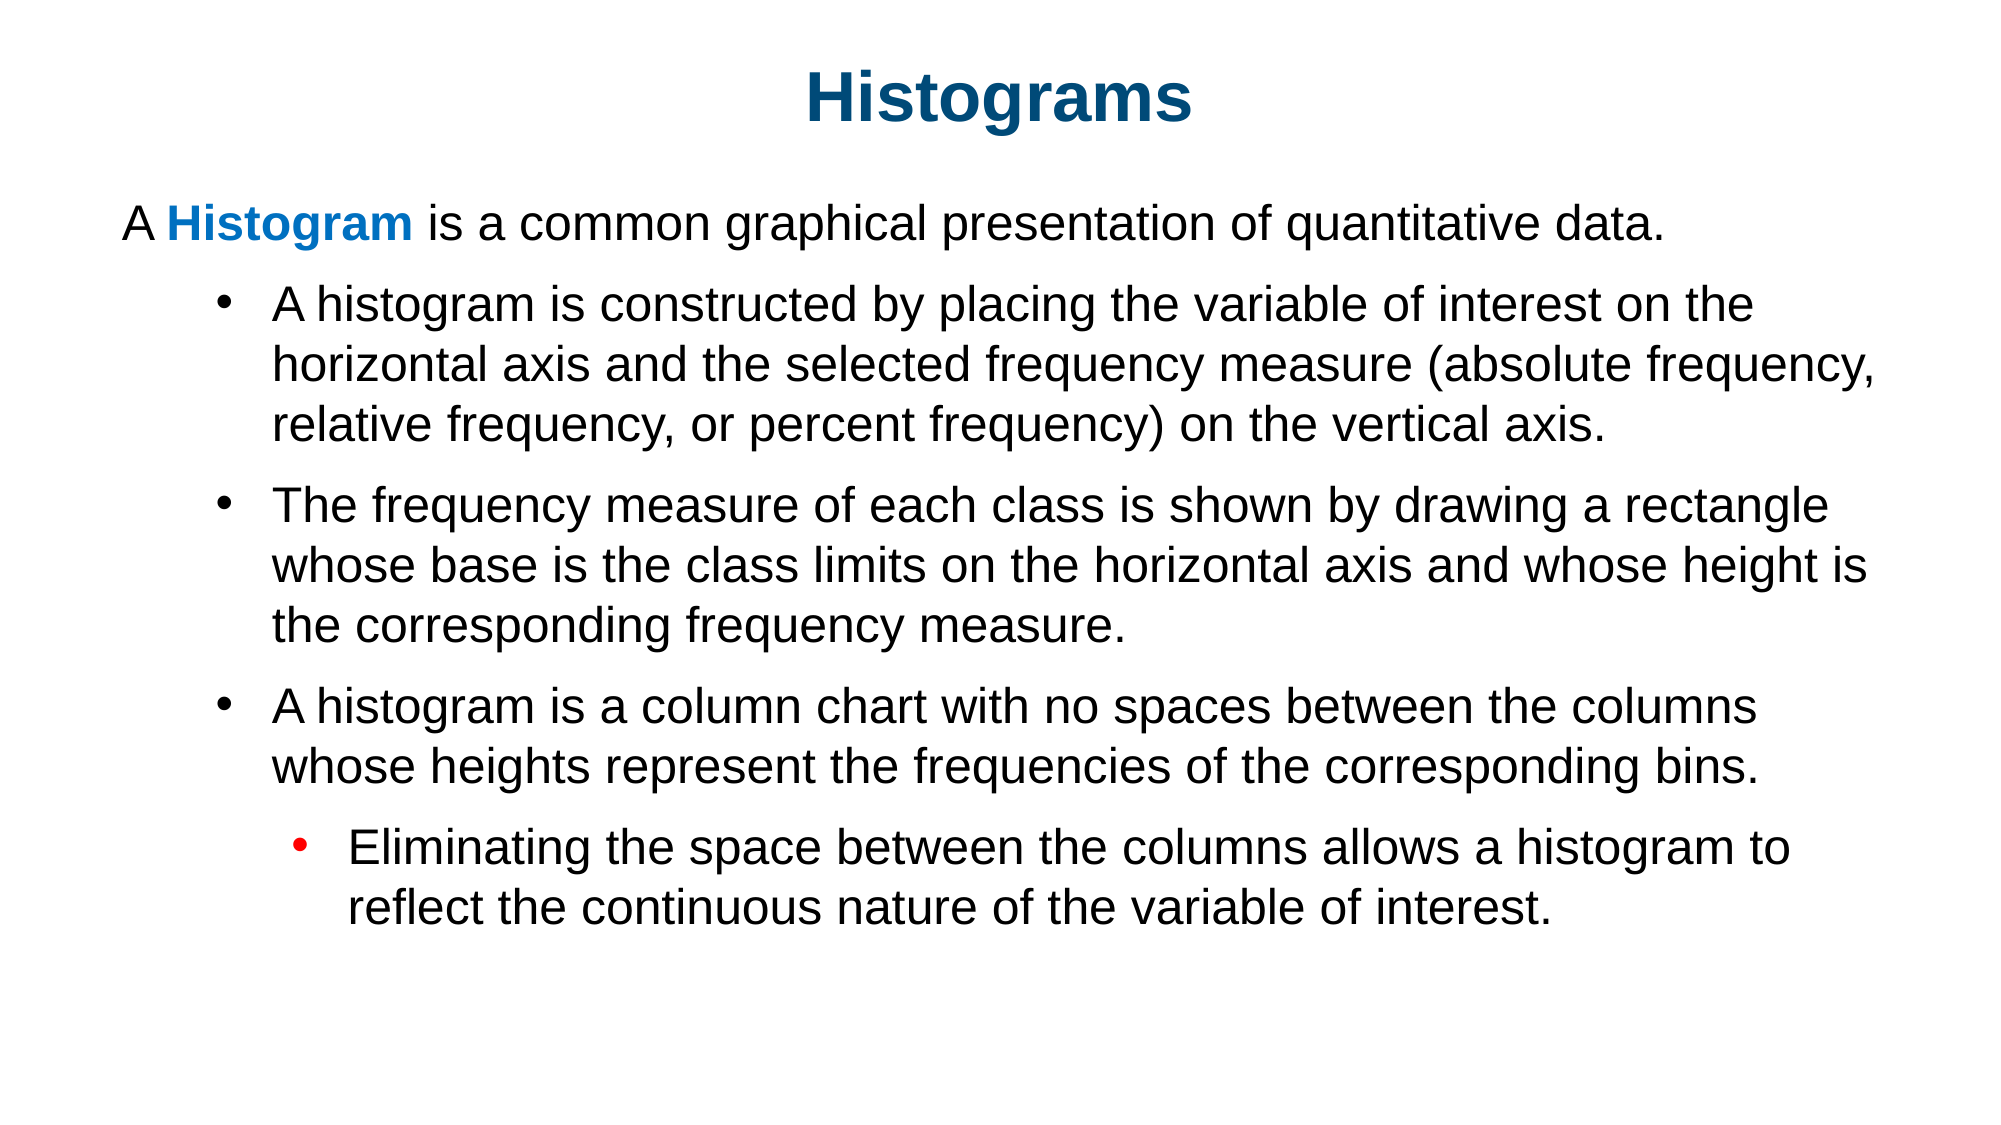

# Histograms
A Histogram is a common graphical presentation of quantitative data.
A histogram is constructed by placing the variable of interest on the horizontal axis and the selected frequency measure (absolute frequency, relative frequency, or percent frequency) on the vertical axis.
The frequency measure of each class is shown by drawing a rectangle whose base is the class limits on the horizontal axis and whose height is the corresponding frequency measure.
A histogram is a column chart with no spaces between the columns whose heights represent the frequencies of the corresponding bins.
Eliminating the space between the columns allows a histogram to reflect the continuous nature of the variable of interest.